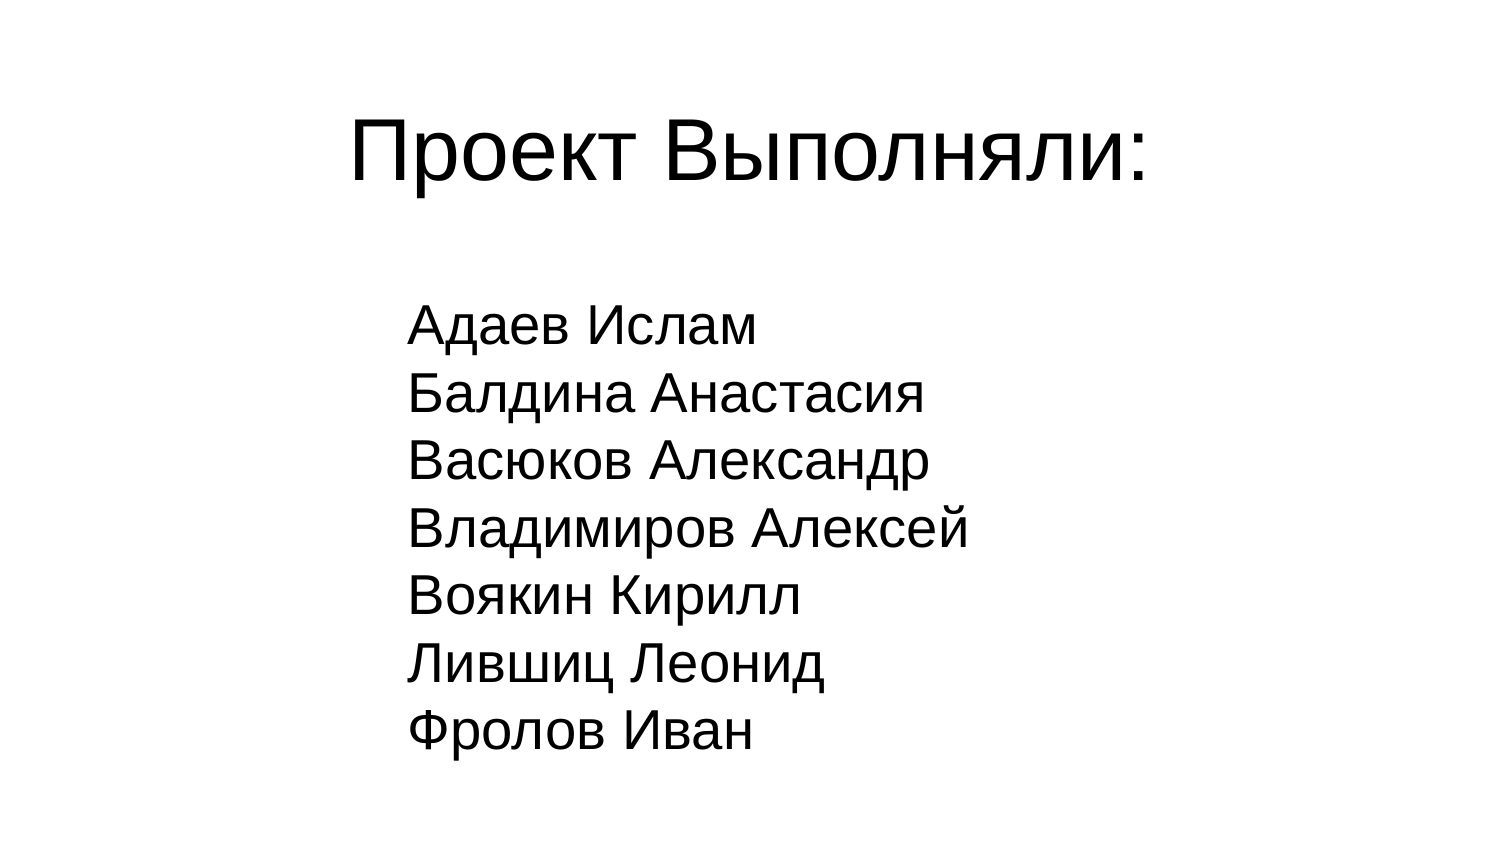

# Проект Выполняли:
Адаев Ислам
Балдина Анастасия
Васюков Александр
Владимиров Алексей
Воякин Кирилл
Лившиц Леонид
Фролов Иван